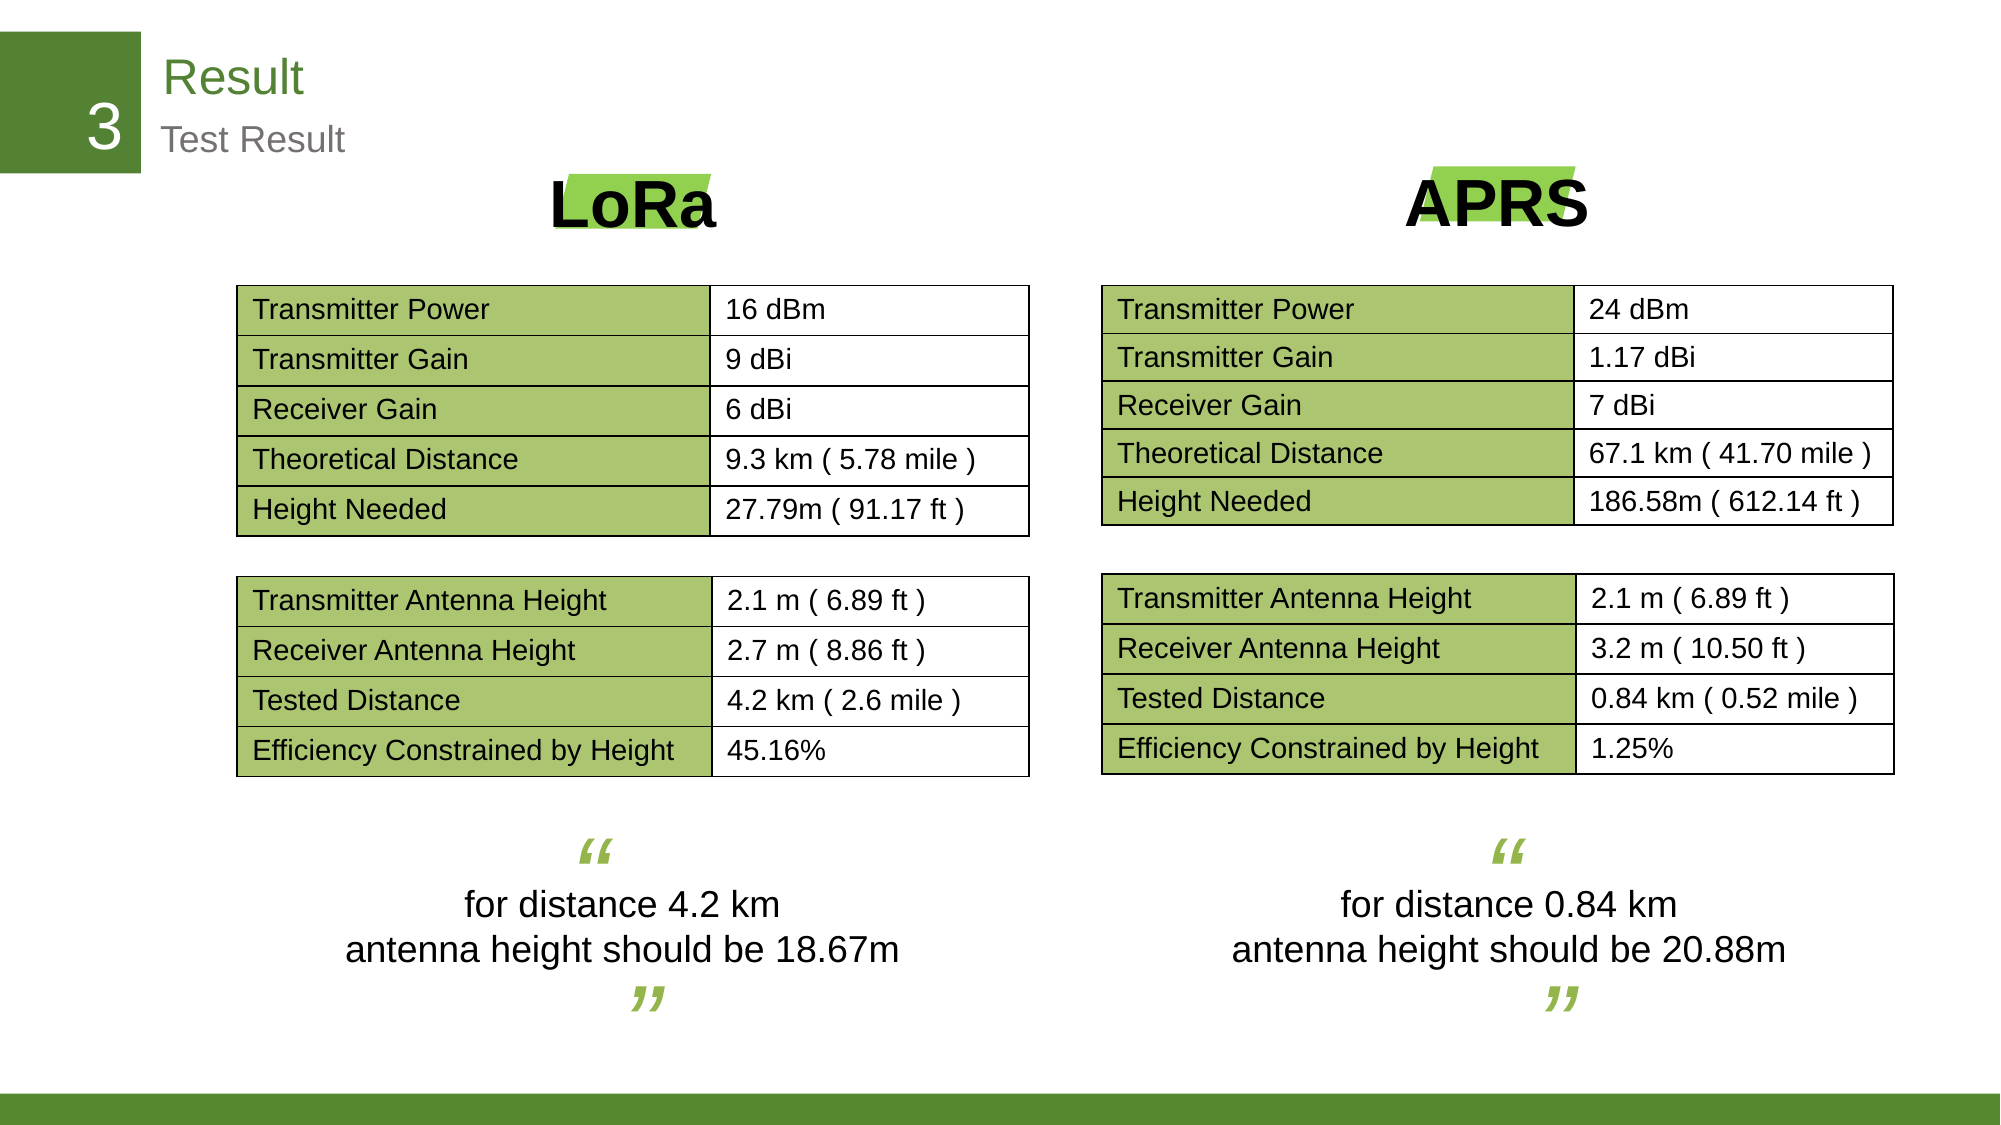

Result

3
Test Result
APRS
LoRa

| Transmitter Power | 16 dBm |
| --- | --- |
| Transmitter Gain | 9 dBi |
| Receiver Gain | 6 dBi |
| Theoretical Distance | 9.3 km ( 5.78 mile ) |
| Height Needed | 27.79m ( 91.17 ft ) |
| Transmitter Power | 24 dBm |
| --- | --- |
| Transmitter Gain | 1.17 dBi |
| Receiver Gain | 7 dBi |
| Theoretical Distance | 67.1 km ( 41.70 mile ) |
| Height Needed | 186.58m ( 612.14 ft ) |
| Transmitter Antenna Height | 2.1 m ( 6.89 ft ) |
| --- | --- |
| Receiver Antenna Height | 3.2 m ( 10.50 ft ) |
| Tested Distance | 0.84 km ( 0.52 mile ) |
| Efficiency Constrained by Height | 1.25% |
| Transmitter Antenna Height | 2.1 m ( 6.89 ft ) |
| --- | --- |
| Receiver Antenna Height | 2.7 m ( 8.86 ft ) |
| Tested Distance | 4.2 km ( 2.6 mile ) |
| Efficiency Constrained by Height | 45.16% |
“
“
for distance 0.84 km
antenna height should be 20.88m
for distance 4.2 km
antenna height should be 18.67m
“
“